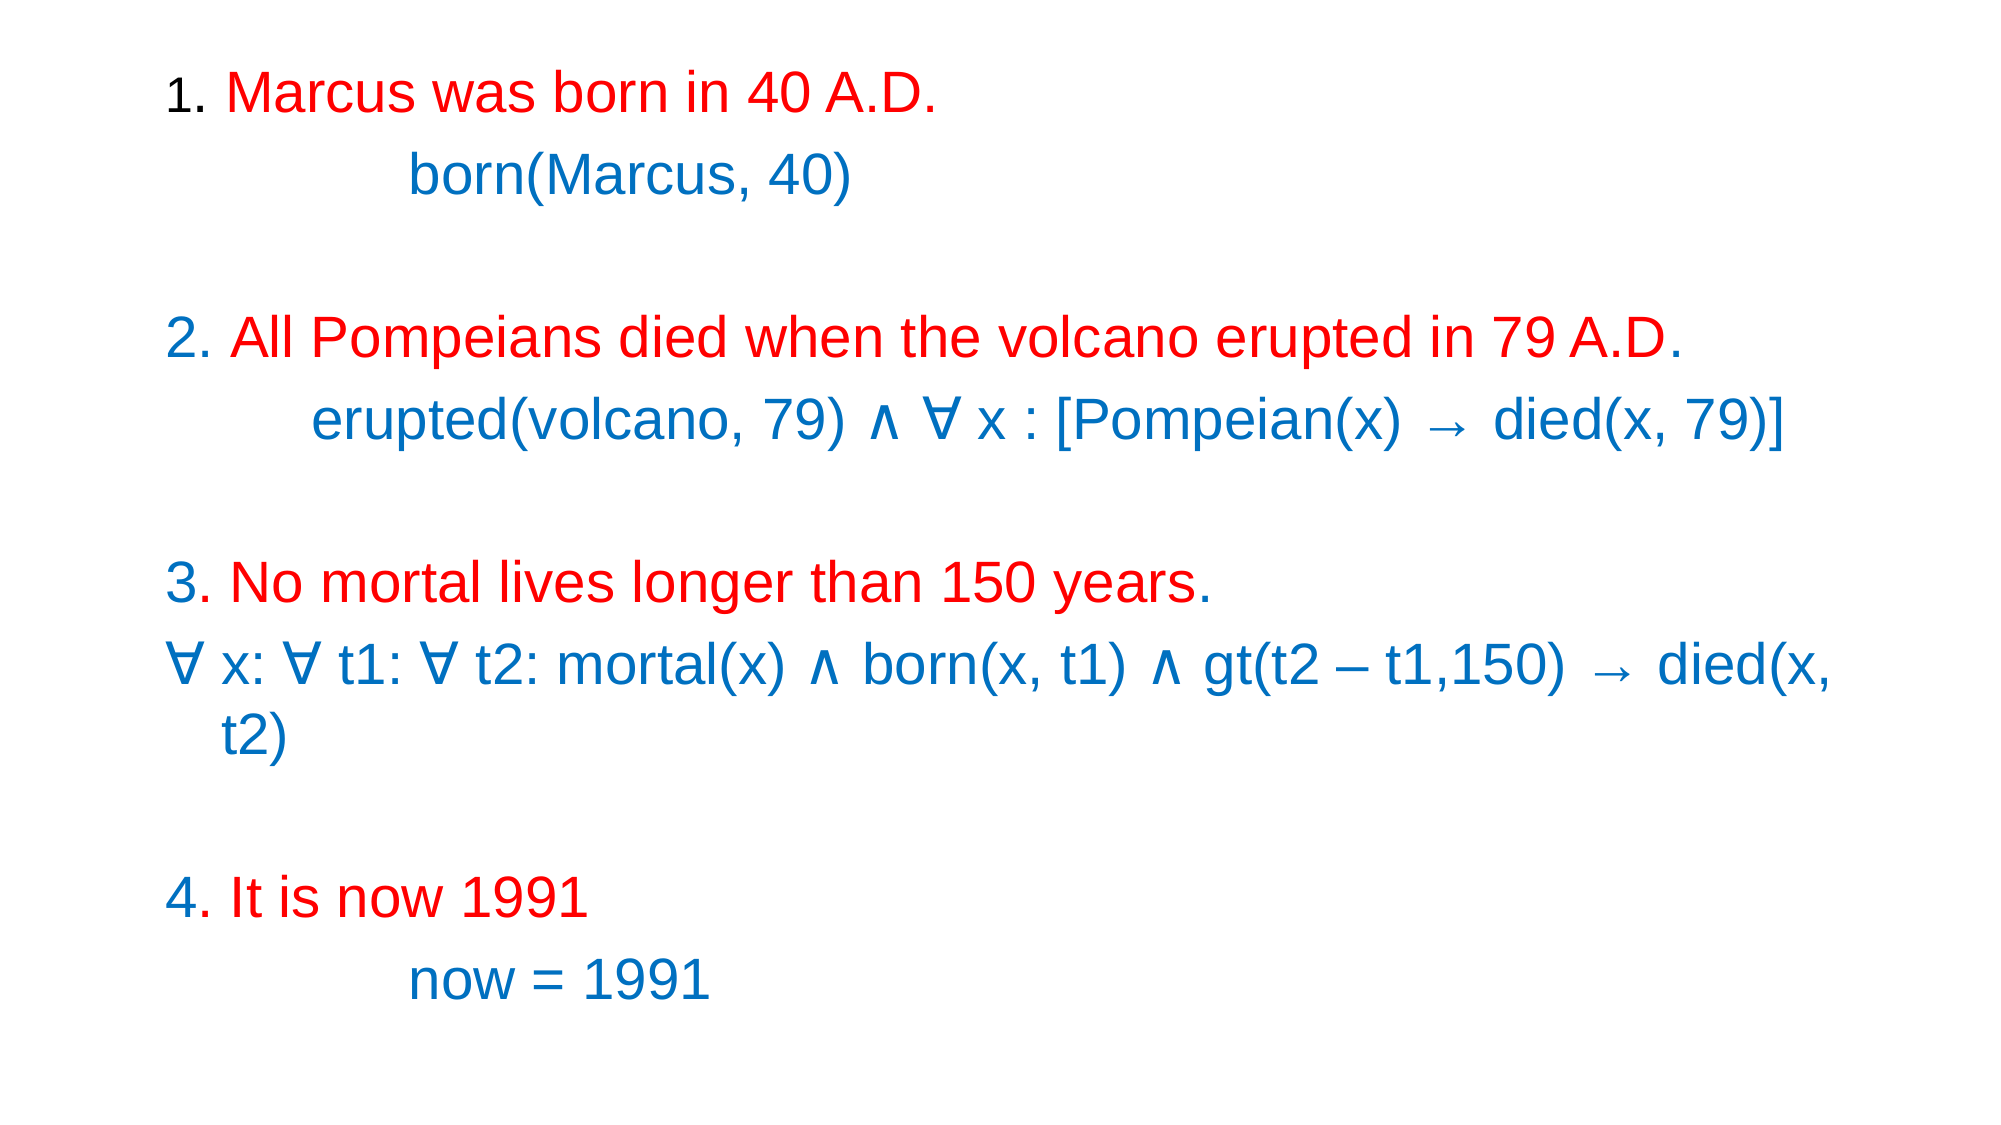

1. Marcus was born in 40 A.D.
               born(Marcus, 40)

2. All Pompeians died when the volcano erupted in 79 A.D.
         erupted(volcano, 79) ∧ ∀ x : [Pompeian(x) → died(x, 79)]

3. No mortal lives longer than 150 years.
∀ x: ∀ t1: ∀ t2: mortal(x) ∧ born(x, t1) ∧ gt(t2 – t1,150) → died(x, t2)

4. It is now 1991
               now = 1991